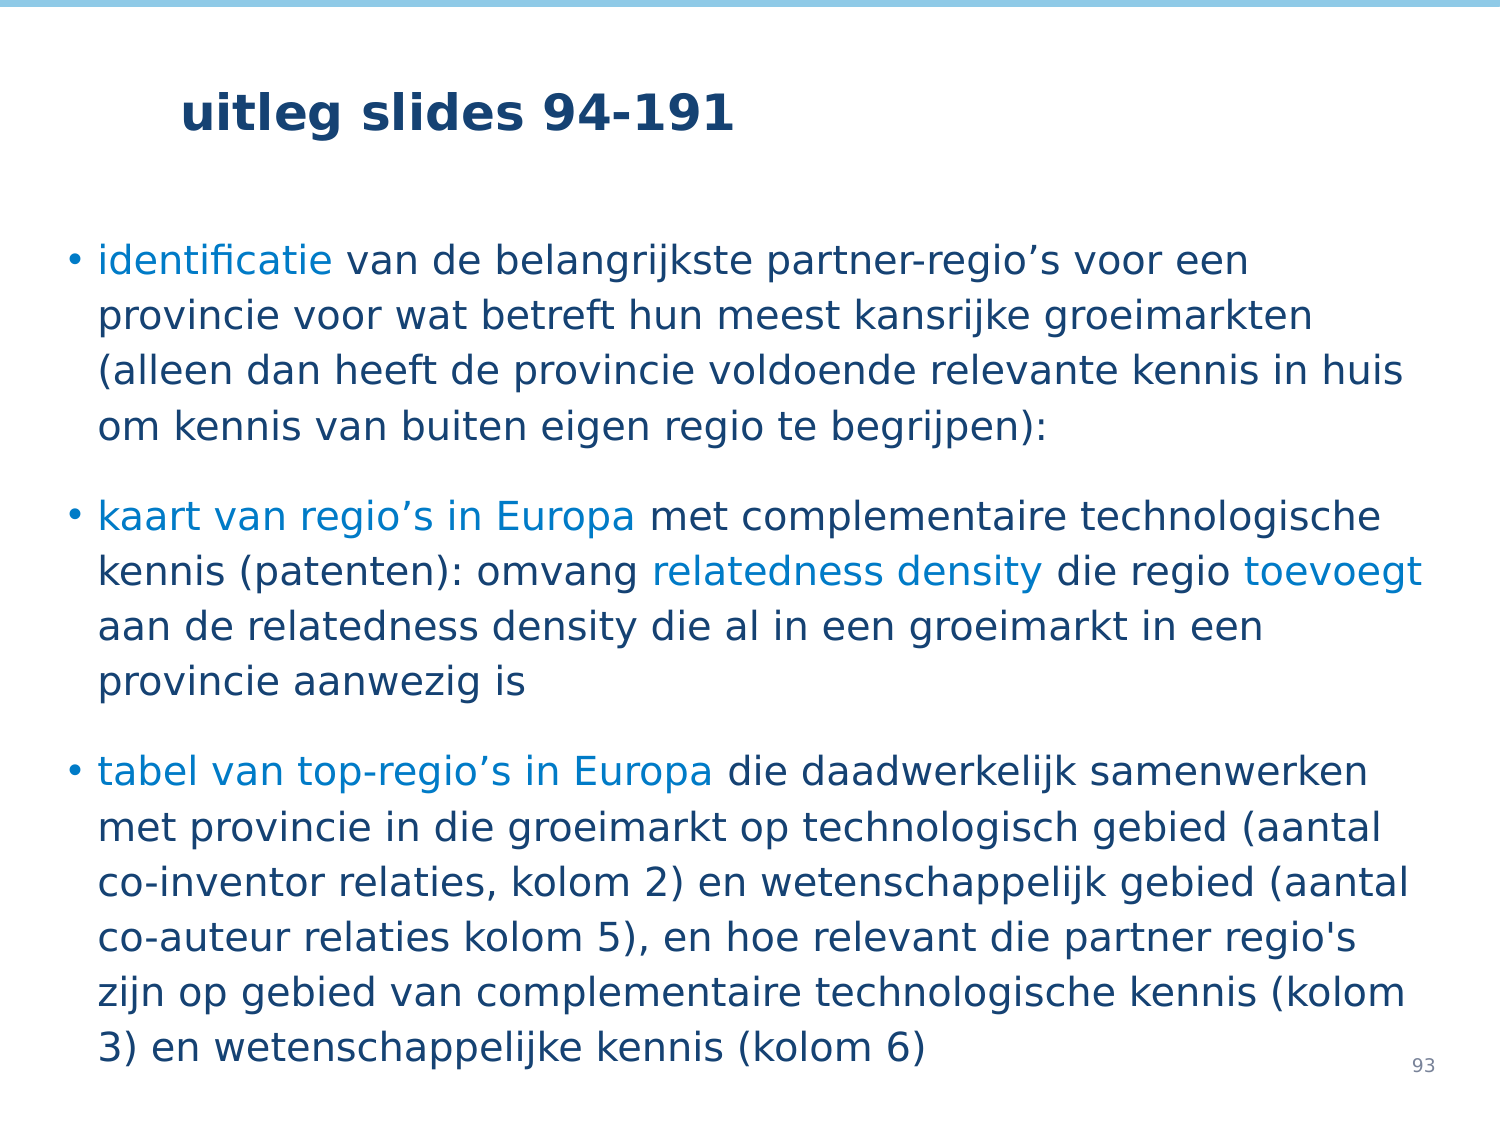

# uitleg slides 94-191
identificatie van de belangrijkste partner-regio’s voor een provincie voor wat betreft hun meest kansrijke groeimarkten (alleen dan heeft de provincie voldoende relevante kennis in huis om kennis van buiten eigen regio te begrijpen):
kaart van regio’s in Europa met complementaire technologische kennis (patenten): omvang relatedness density die regio toevoegt aan de relatedness density die al in een groeimarkt in een provincie aanwezig is
tabel van top-regio’s in Europa die daadwerkelijk samenwerken met provincie in die groeimarkt op technologisch gebied (aantal co-inventor relaties, kolom 2) en wetenschappelijk gebied (aantal co-auteur relaties kolom 5), en hoe relevant die partner regio's zijn op gebied van complementaire technologische kennis (kolom 3) en wetenschappelijke kennis (kolom 6)

93